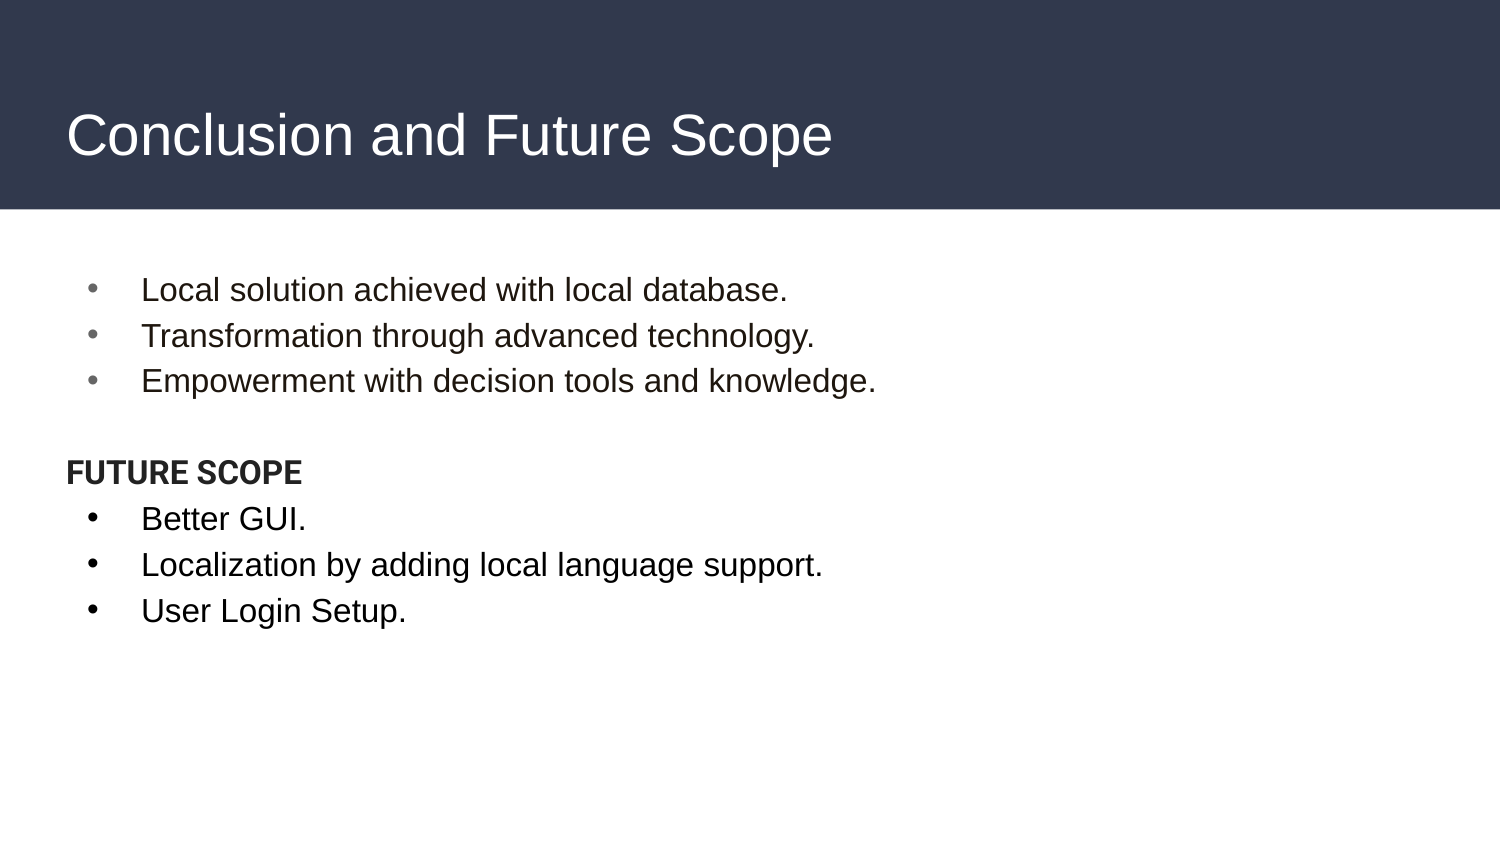

# Conclusion and Future Scope
Local solution achieved with local database.
Transformation through advanced technology.
Empowerment with decision tools and knowledge.

FUTURE SCOPE
Better GUI.
Localization by adding local language support.
User Login Setup.